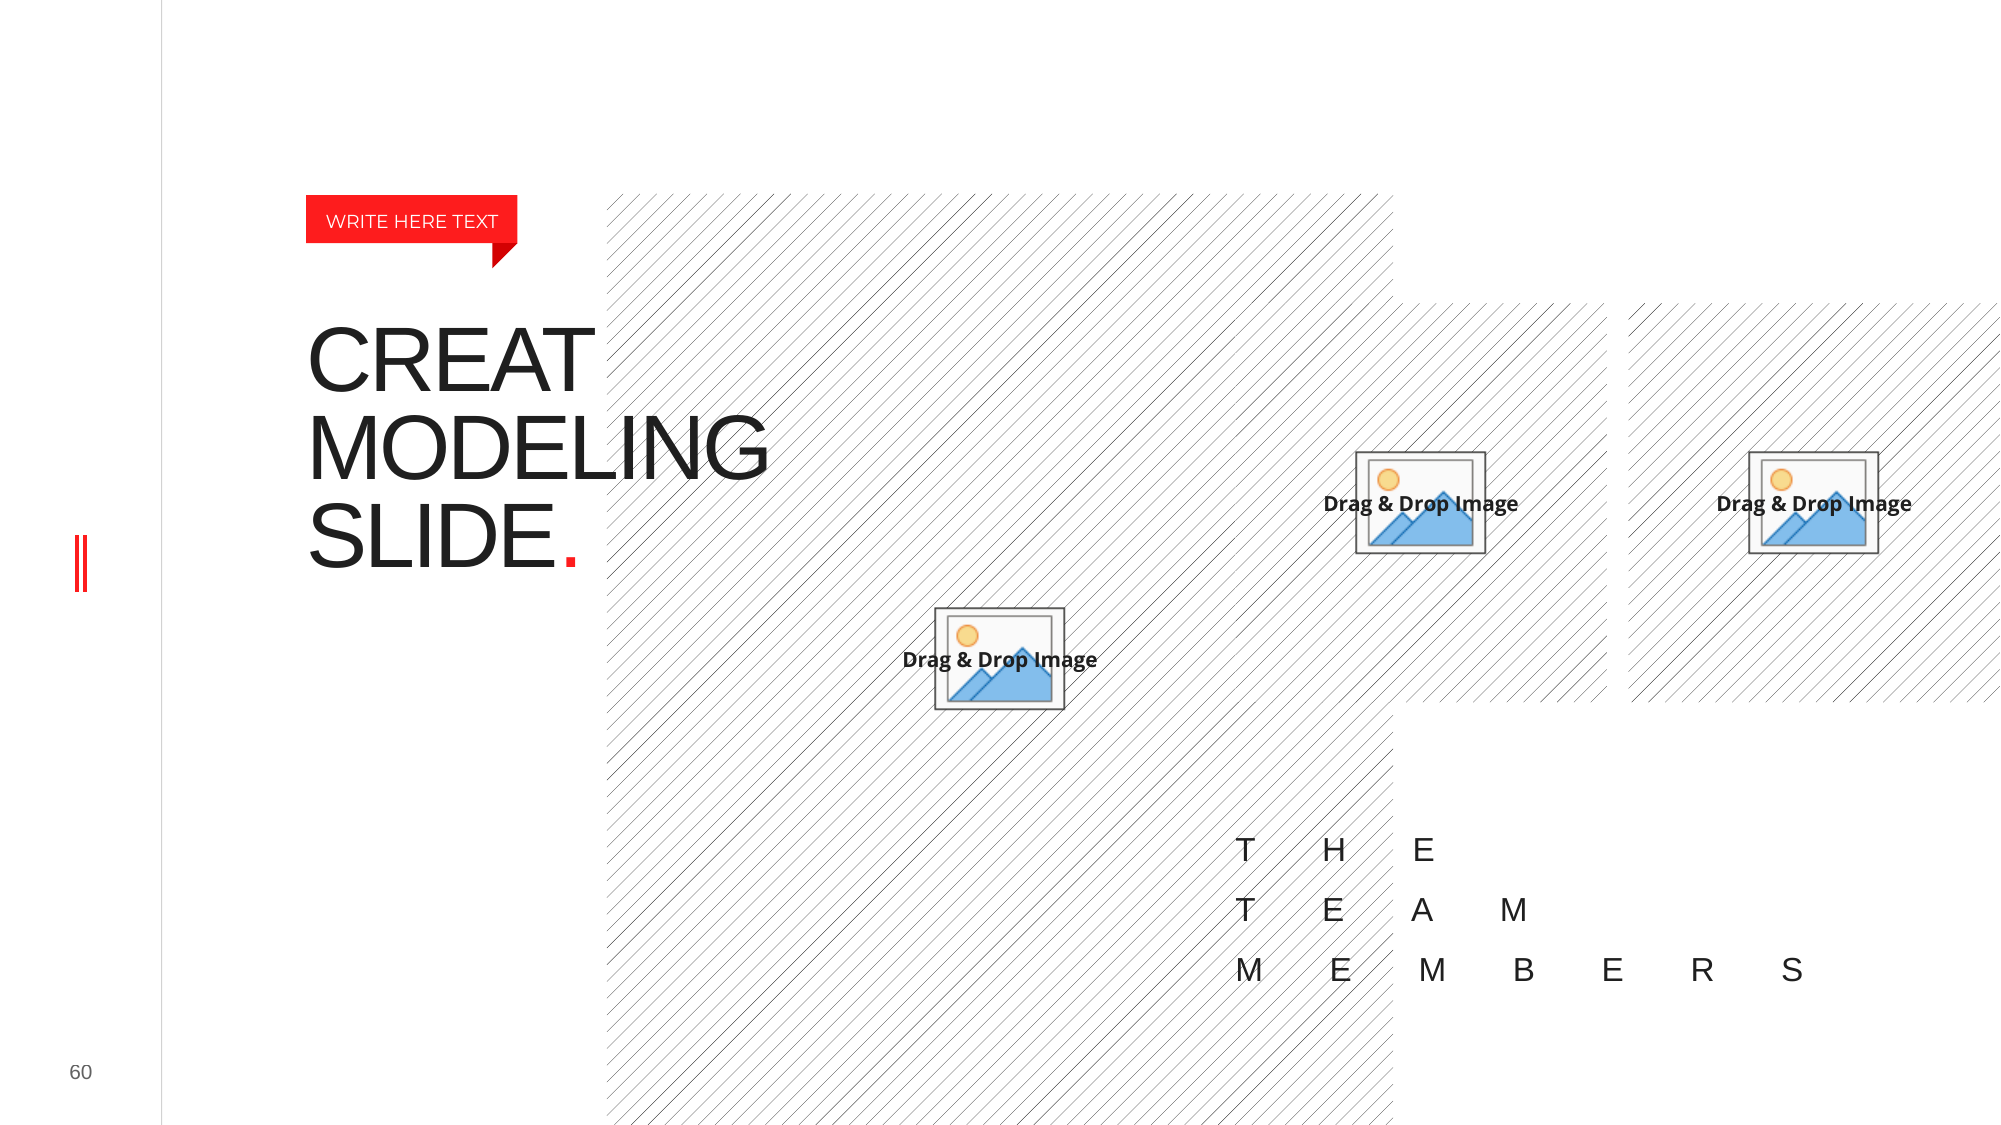

WRITE HERE TEXT

# CREAT MODELING SLIDE.

THE
TEAM
MEMBERS
60